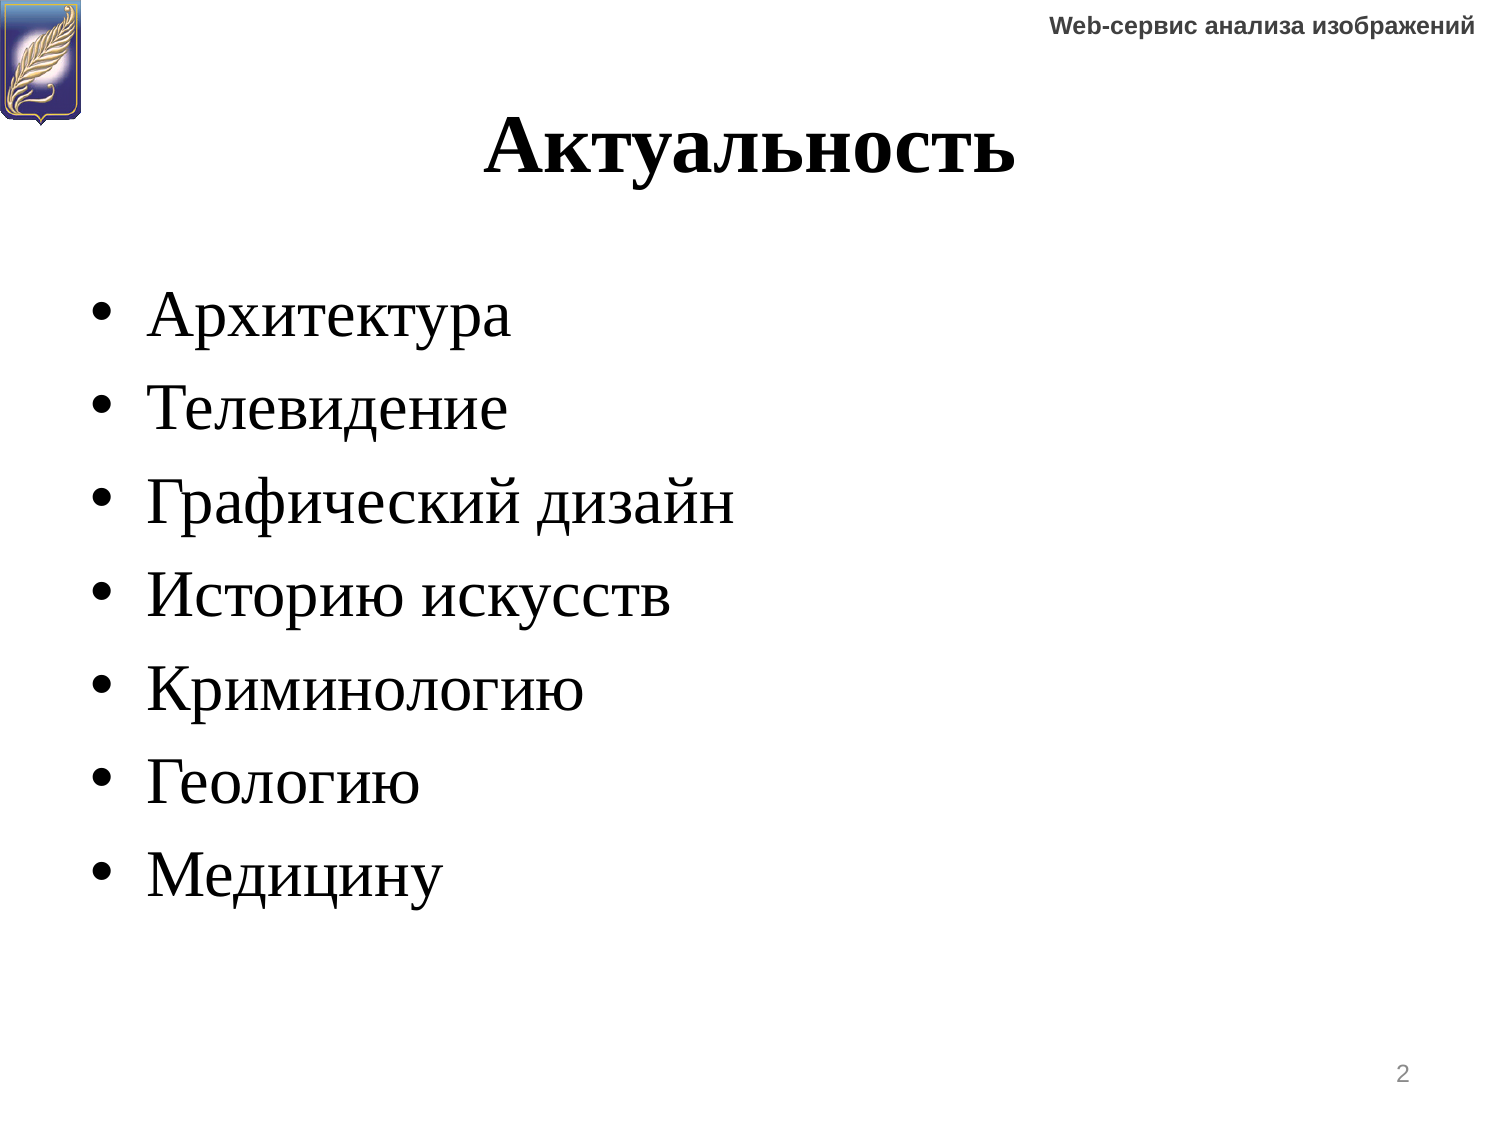

# Актуальность
Архитектура
Телевидение
Графический дизайн
Историю искусств
Криминологию
Геологию
Медицину
2